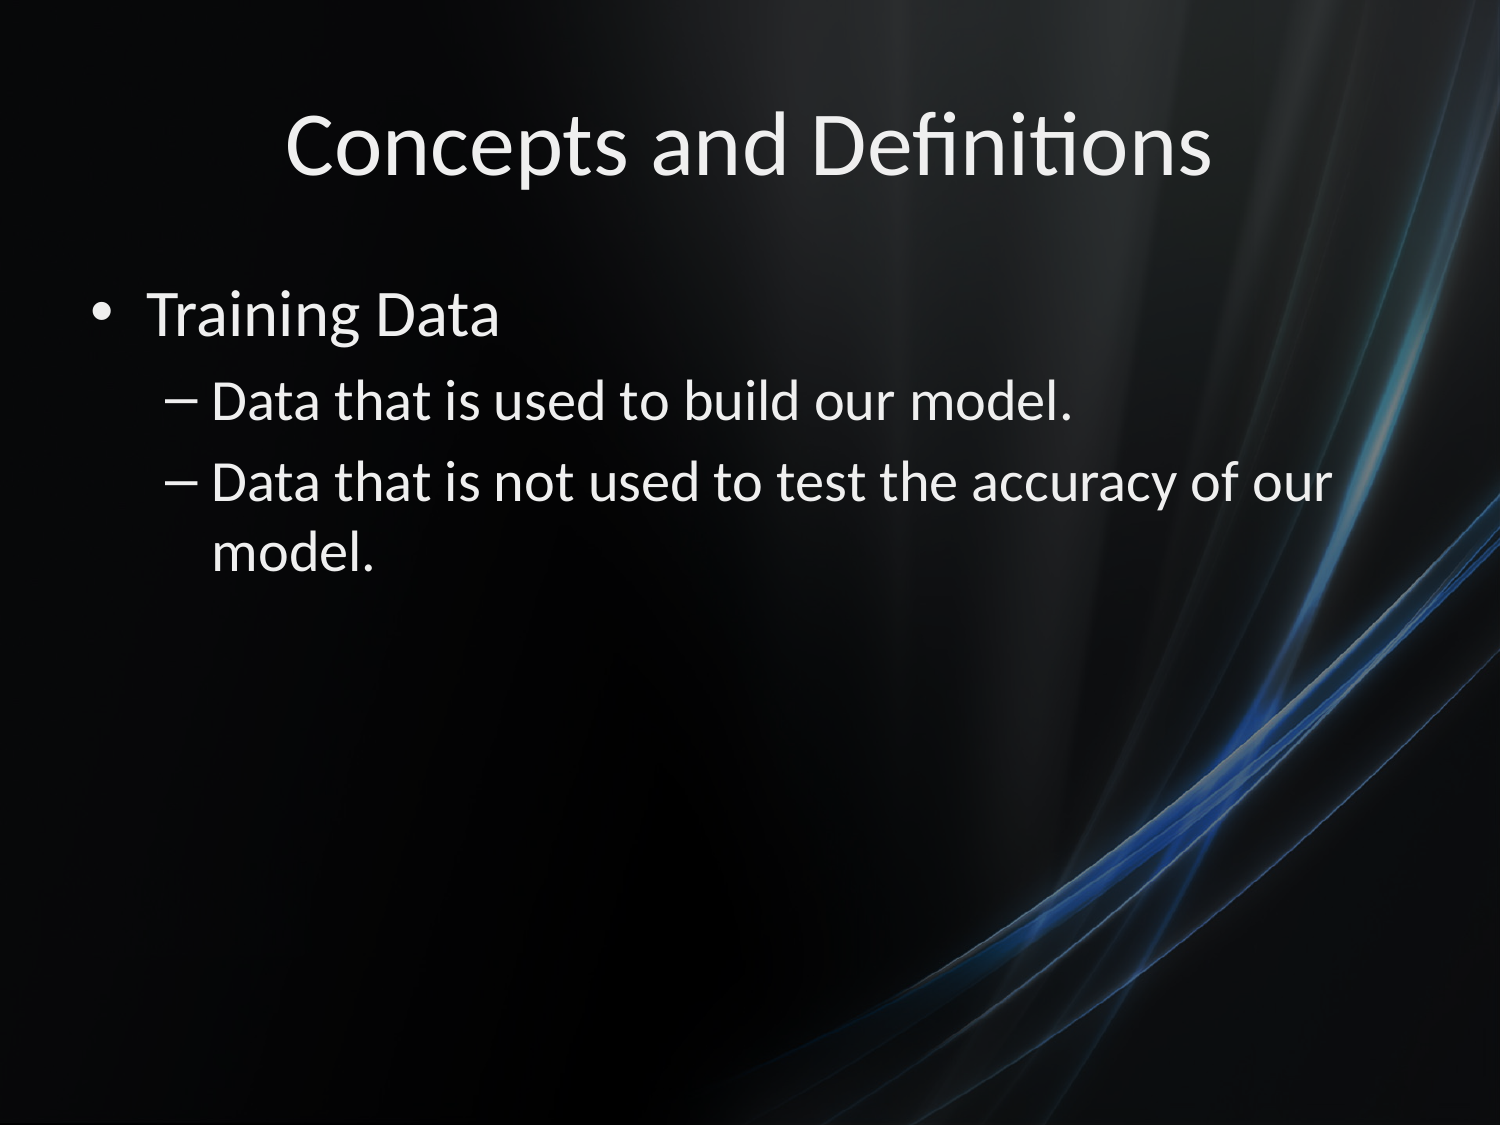

# Concepts and Definitions
Training Data
Data that is used to build our model.
Data that is not used to test the accuracy of our model.